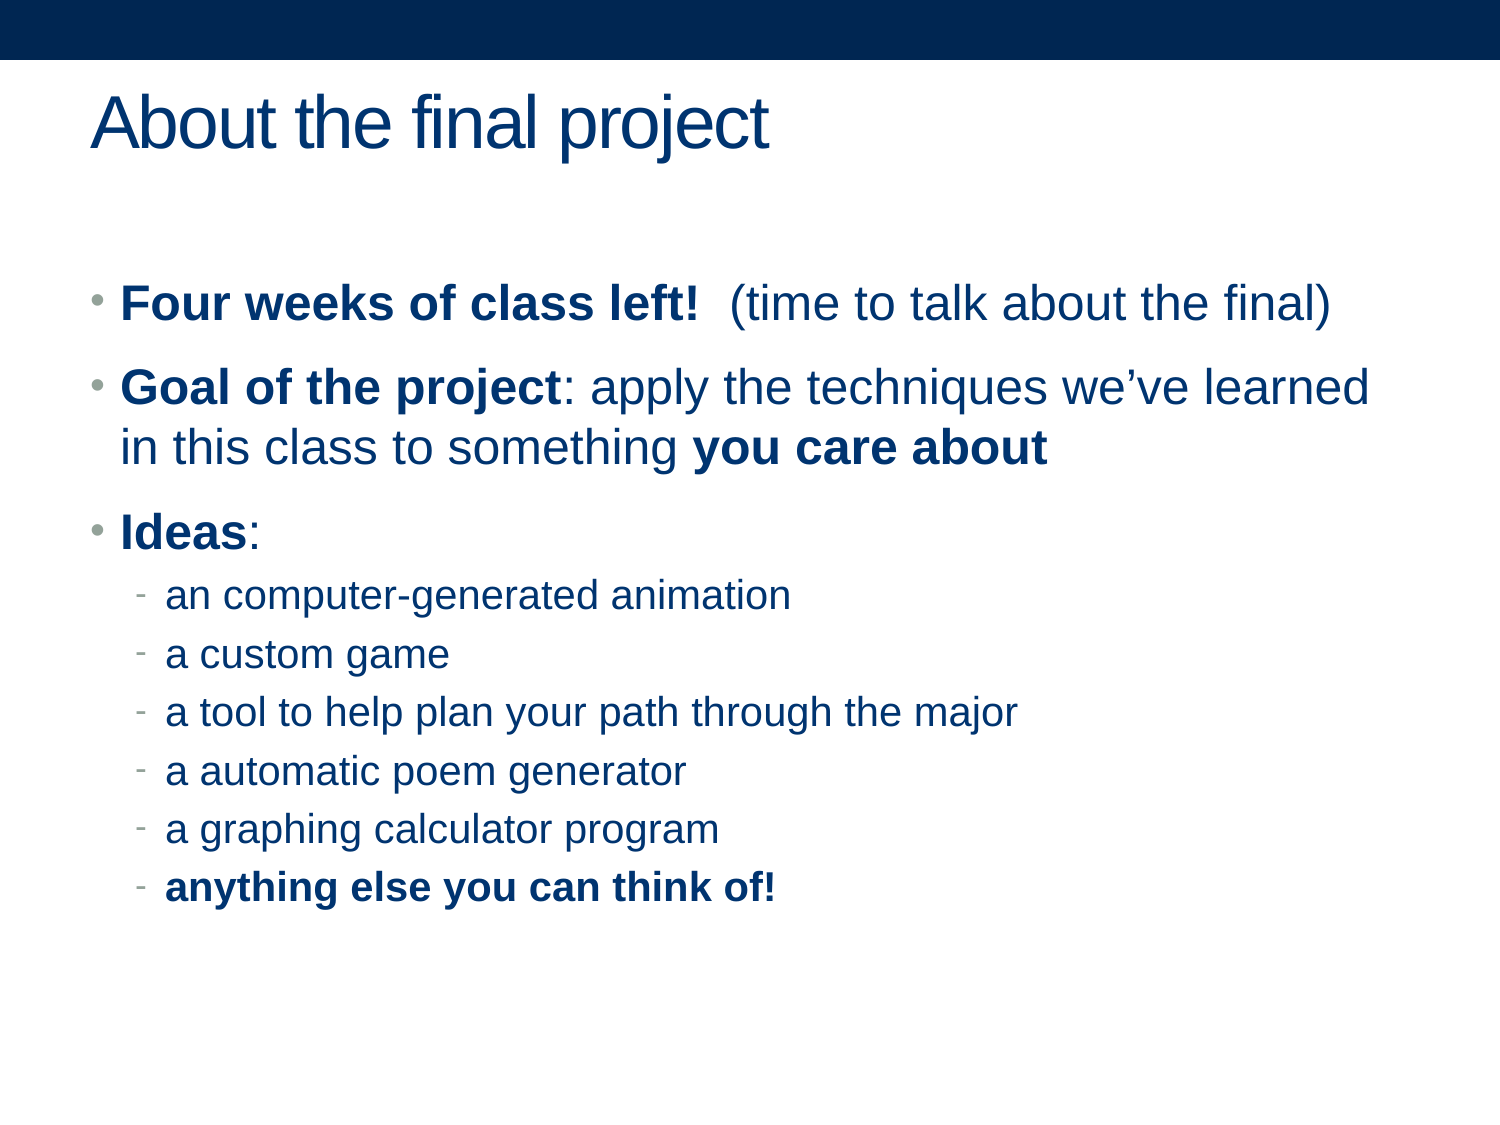

# About the final project
Four weeks of class left!  (time to talk about the final)
Goal of the project: apply the techniques we’ve learned in this class to something you care about
Ideas:
an computer-generated animation
a custom game
a tool to help plan your path through the major
a automatic poem generator
a graphing calculator program
anything else you can think of!